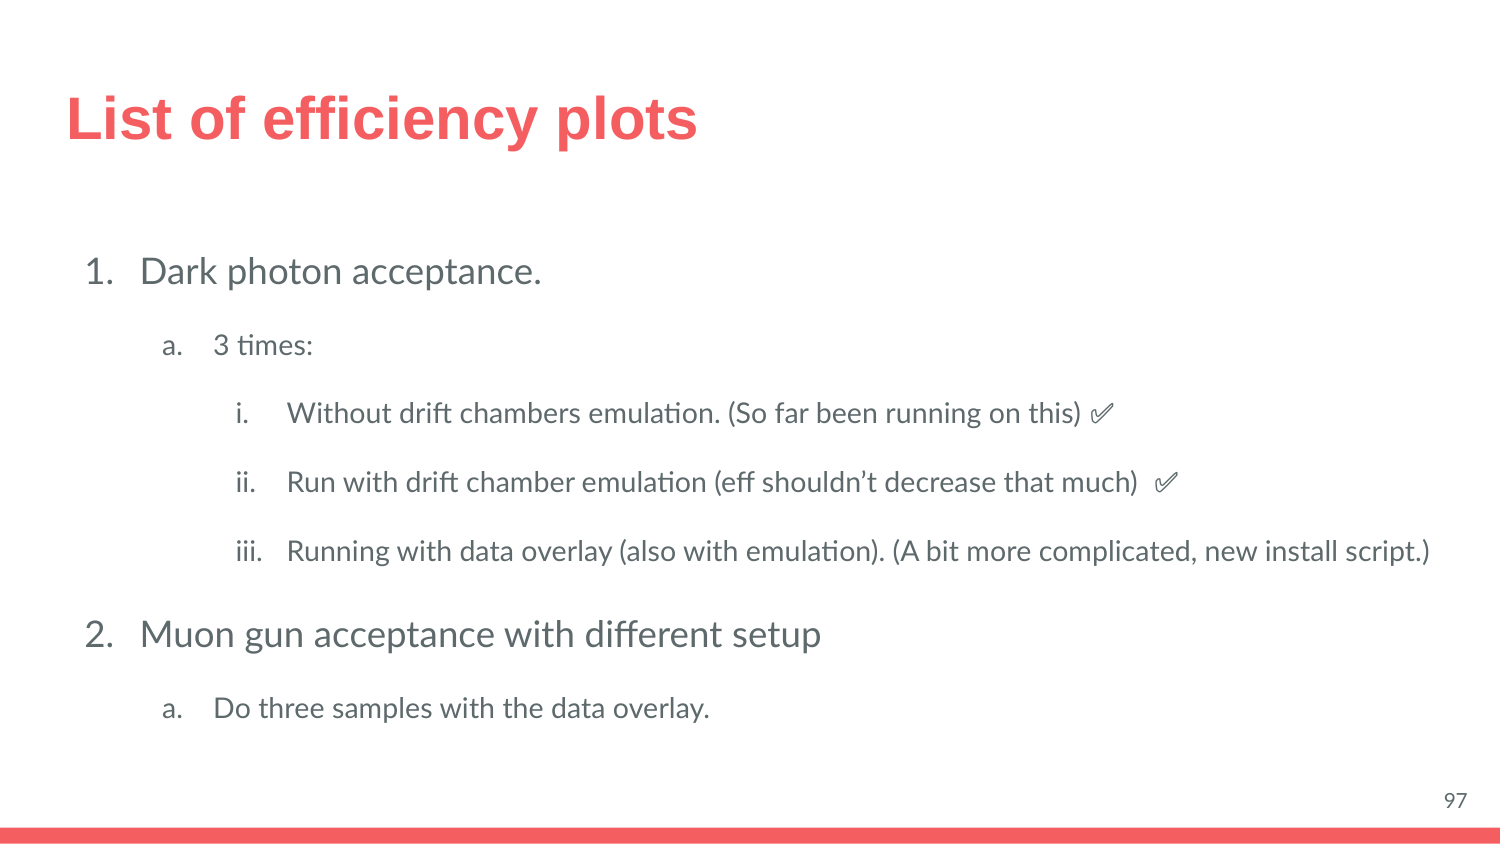

# List of efficiency plots
Dark photon acceptance.
3 times:
Without drift chambers emulation. (So far been running on this) ✅
Run with drift chamber emulation (eff shouldn’t decrease that much)  ✅
Running with data overlay (also with emulation). (A bit more complicated, new install script.)
Muon gun acceptance with different setup
Do three samples with the data overlay.
97